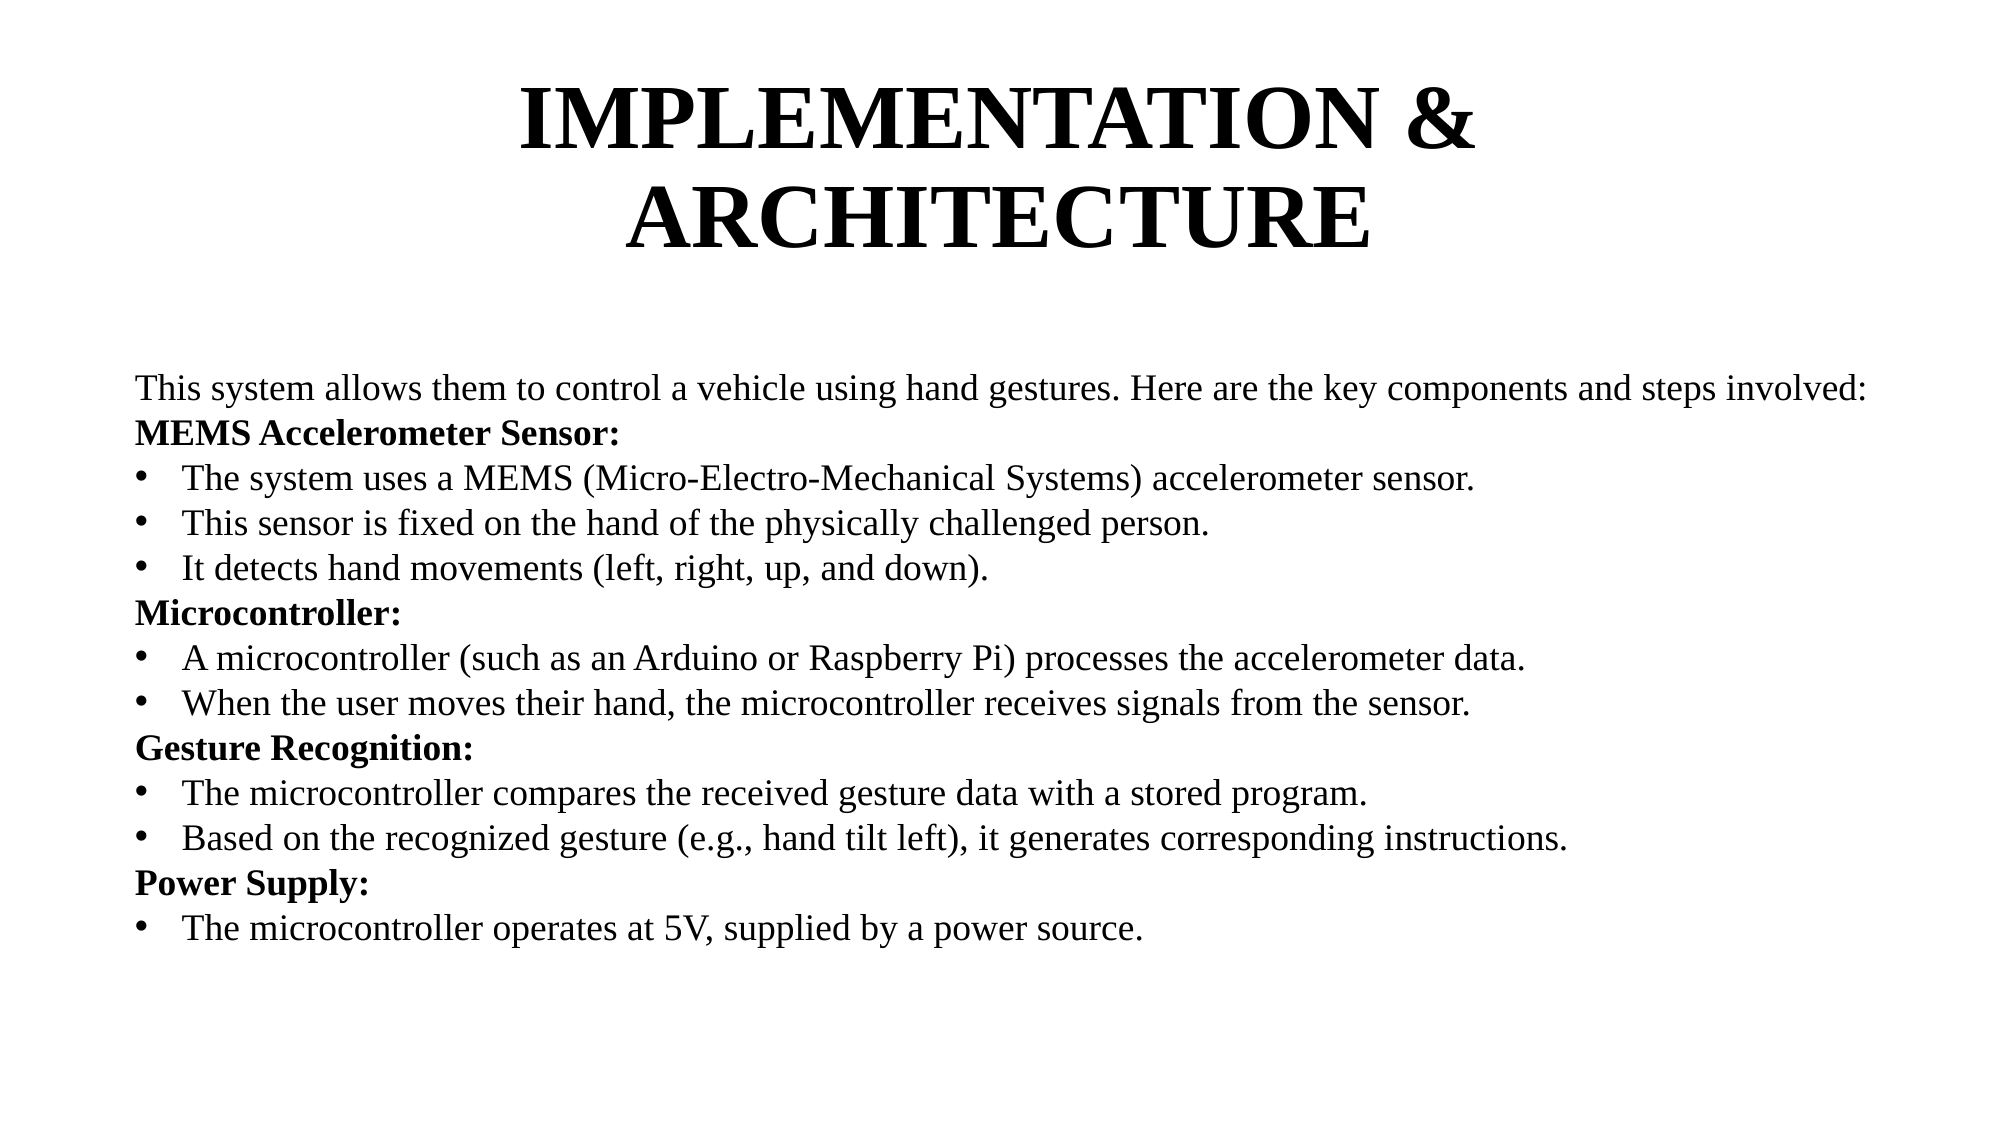

# IMPLEMENTATION & ARCHITECTURE

This system allows them to control a vehicle using hand gestures. Here are the key components and steps involved:
MEMS Accelerometer Sensor:
The system uses a MEMS (Micro-Electro-Mechanical Systems) accelerometer sensor.
This sensor is fixed on the hand of the physically challenged person.
It detects hand movements (left, right, up, and down).
Microcontroller:
A microcontroller (such as an Arduino or Raspberry Pi) processes the accelerometer data.
When the user moves their hand, the microcontroller receives signals from the sensor.
Gesture Recognition:
The microcontroller compares the received gesture data with a stored program.
Based on the recognized gesture (e.g., hand tilt left), it generates corresponding instructions.
Power Supply:
The microcontroller operates at 5V, supplied by a power source.